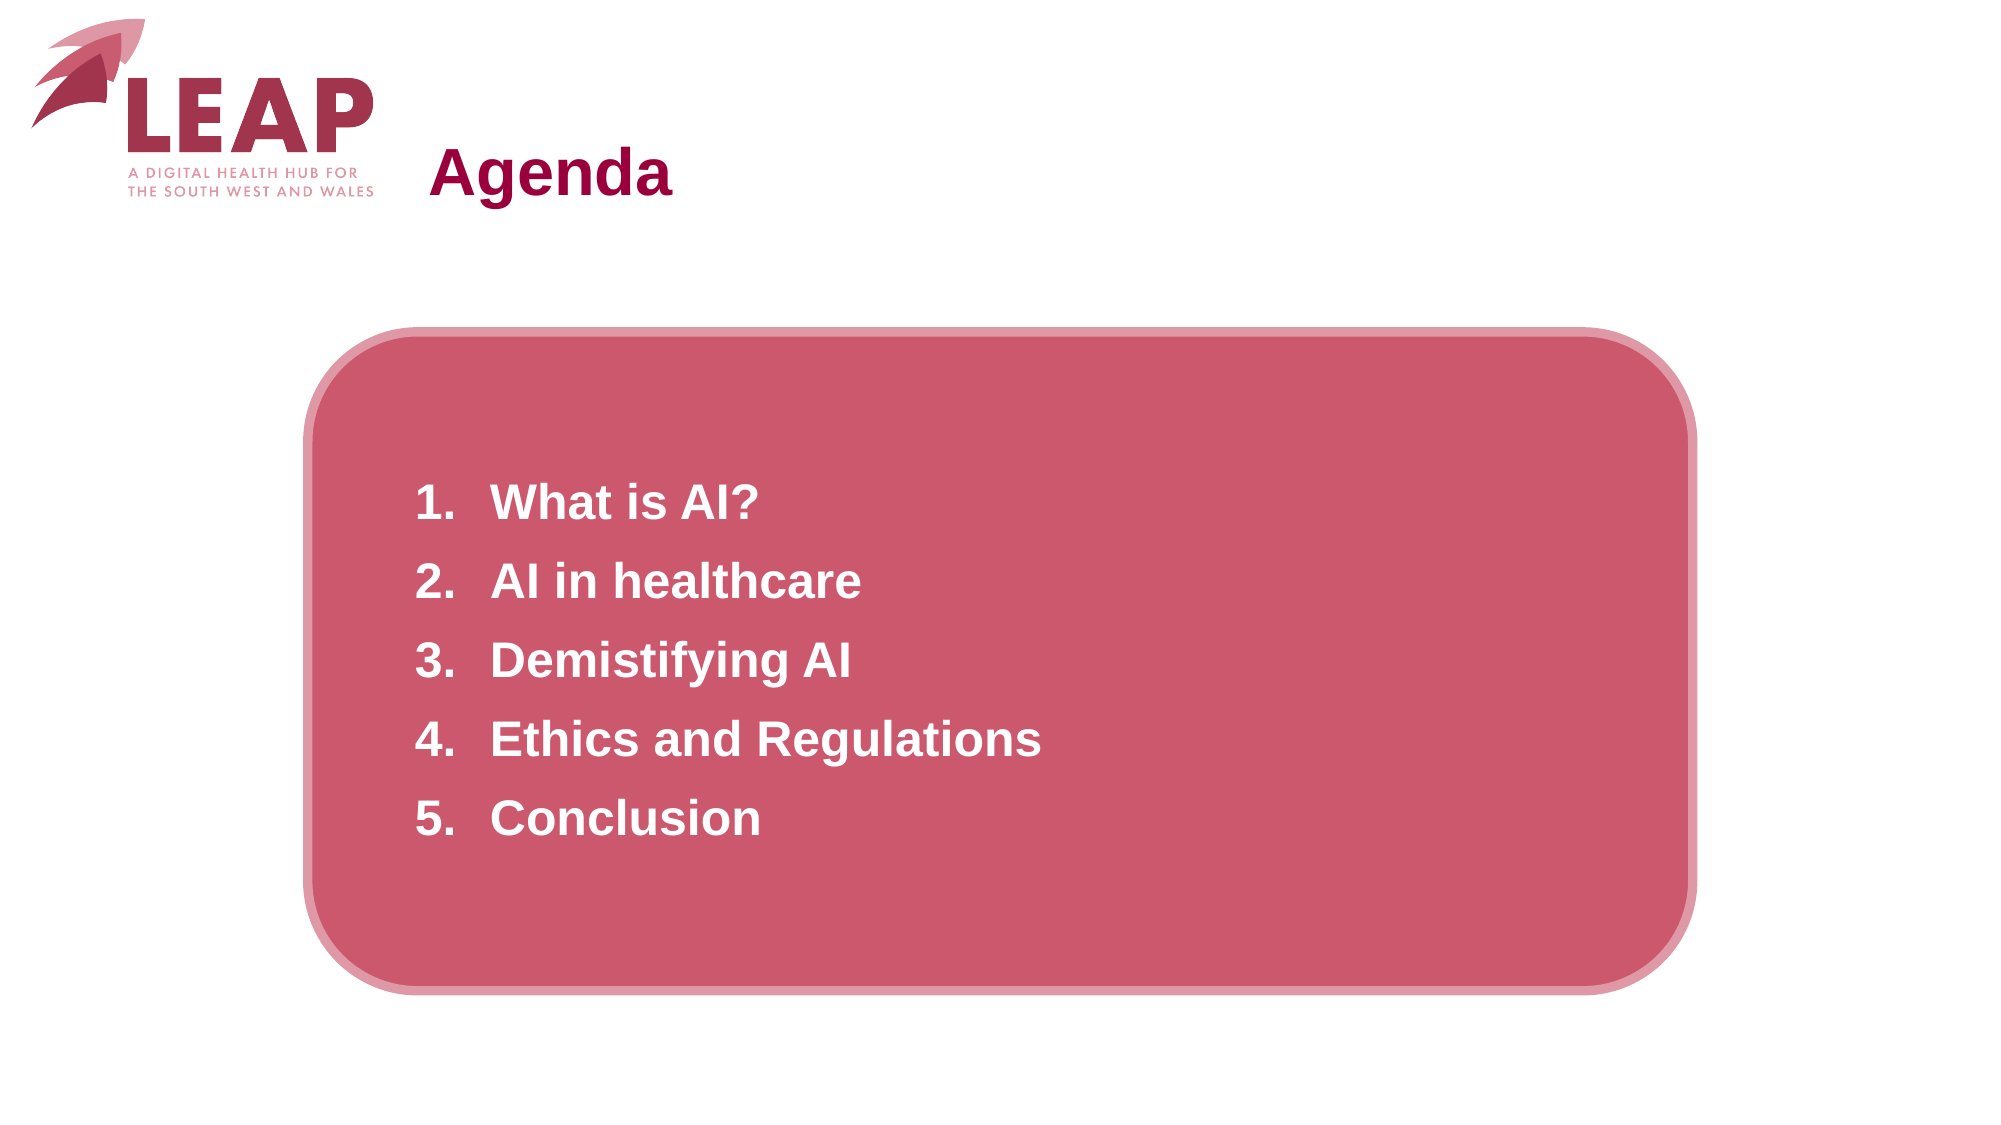

# Agenda
What is AI?
AI in healthcare
Demistifying AI
Ethics and Regulations
Conclusion